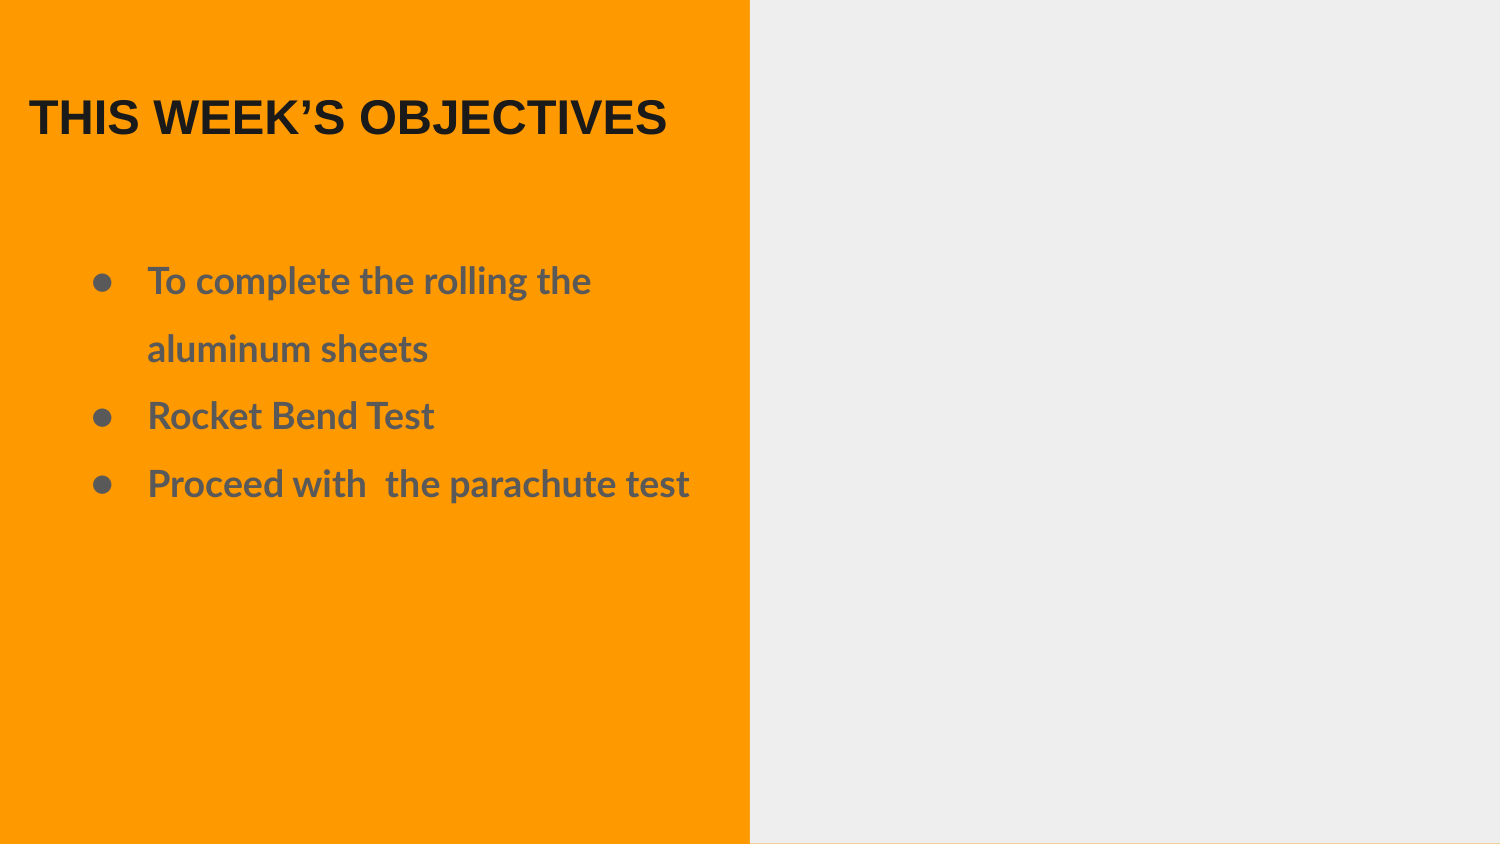

THIS WEEK’S OBJECTIVES
To complete the rolling the aluminum sheets
Rocket Bend Test
Proceed with  the parachute test